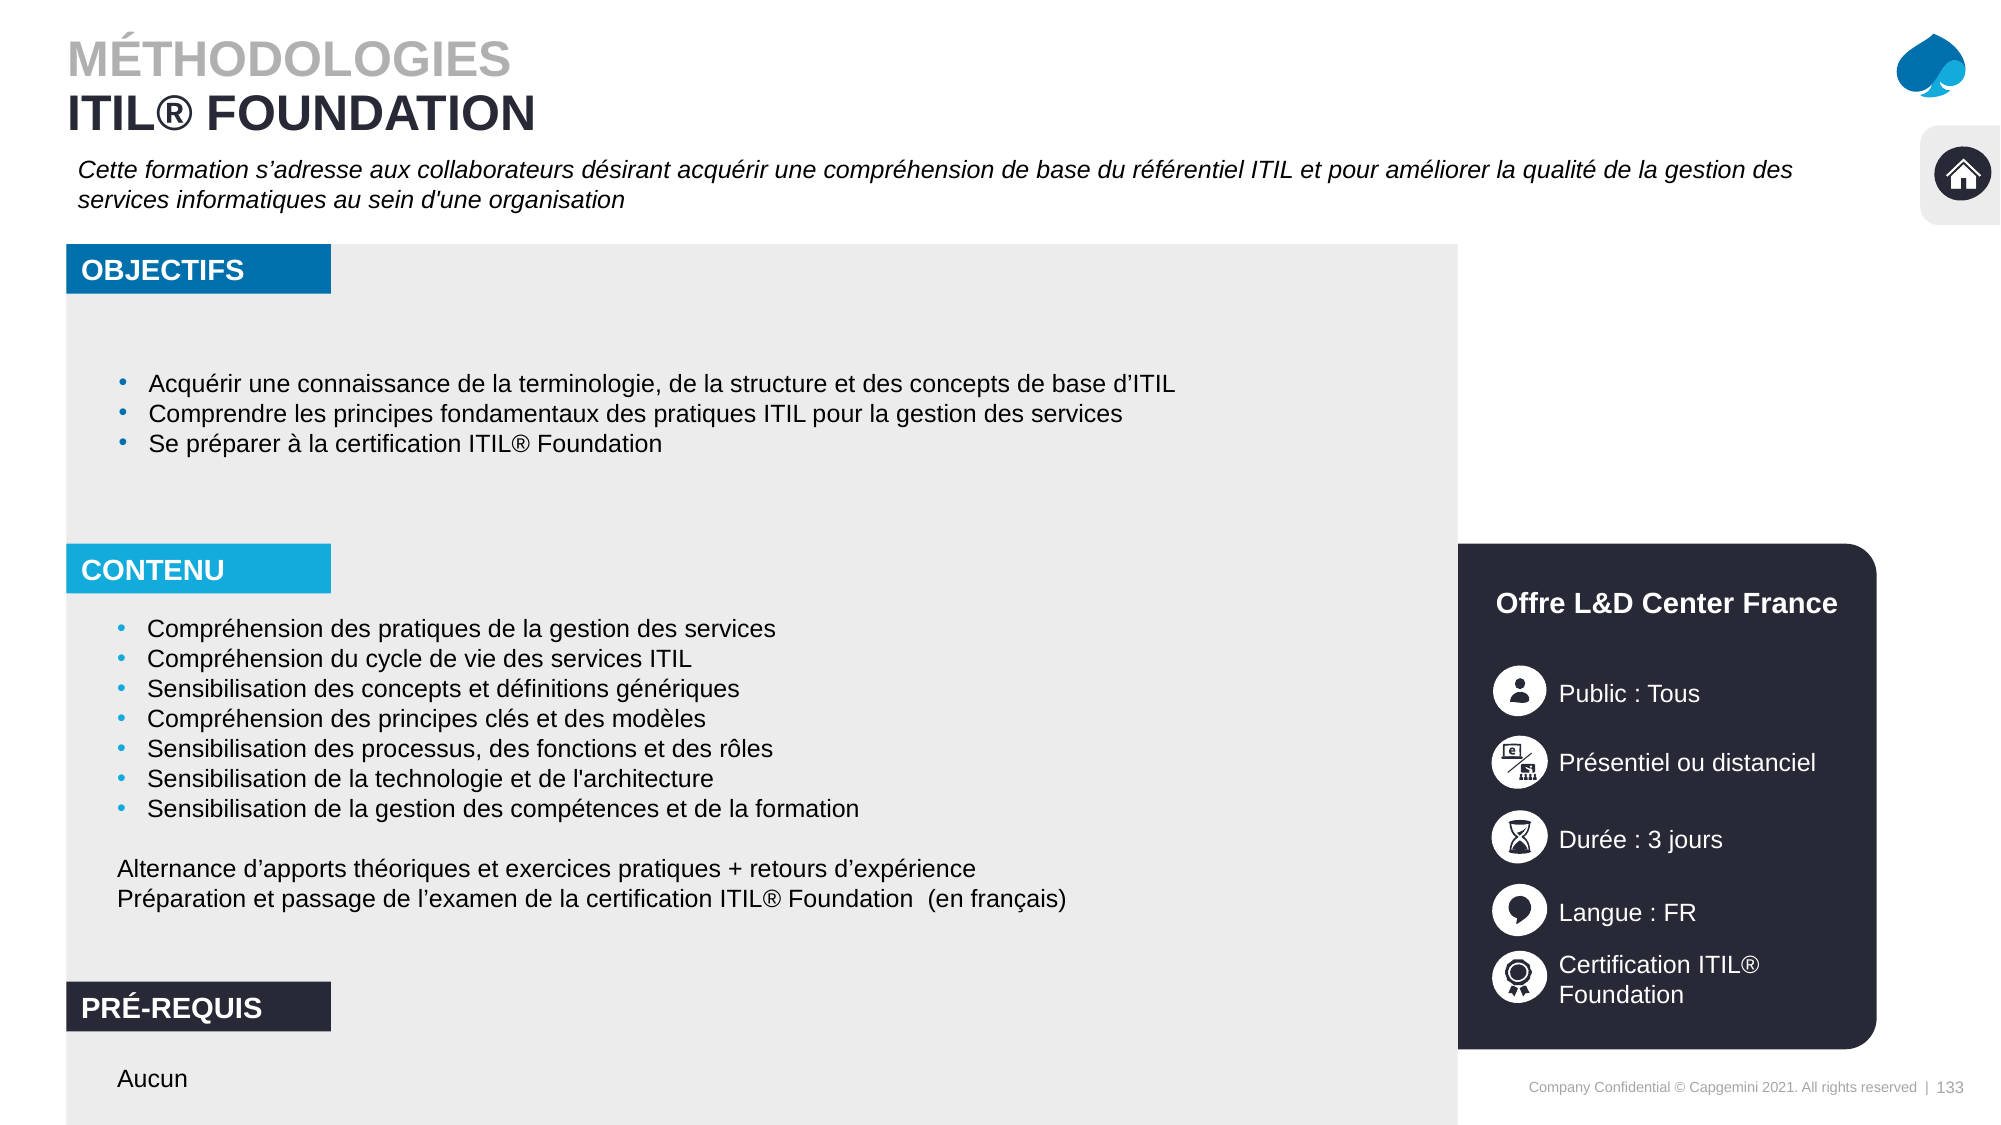

MÉTHODOLOGIES
ITIL® FOUNDATION
Cette formation s’adresse aux collaborateurs désirant acquérir une compréhension de base du référentiel ITIL et pour améliorer la qualité de la gestion des services informatiques au sein d'une organisation
OBJECTIFS

Acquérir une connaissance de la terminologie, de la structure et des concepts de base d’ITIL
Comprendre les principes fondamentaux des pratiques ITIL pour la gestion des services
Se préparer à la certification ITIL® Foundation
CONTENU
Offre L&D Center France

Compréhension des pratiques de la gestion des services
Compréhension du cycle de vie des services ITIL
Sensibilisation des concepts et définitions génériques
Compréhension des principes clés et des modèles
Sensibilisation des processus, des fonctions et des rôles
Sensibilisation de la technologie et de l'architecture
Sensibilisation de la gestion des compétences et de la formation

Alternance d’apports théoriques et exercices pratiques + retours d’expérience
Préparation et passage de l’examen de la certification ITIL® Foundation  (en français)

Public : Tous

Présentiel ou distanciel

Durée : 3 jours

Langue : FR

Certification ITIL® Foundation
PRé-REQUIS
Aucun